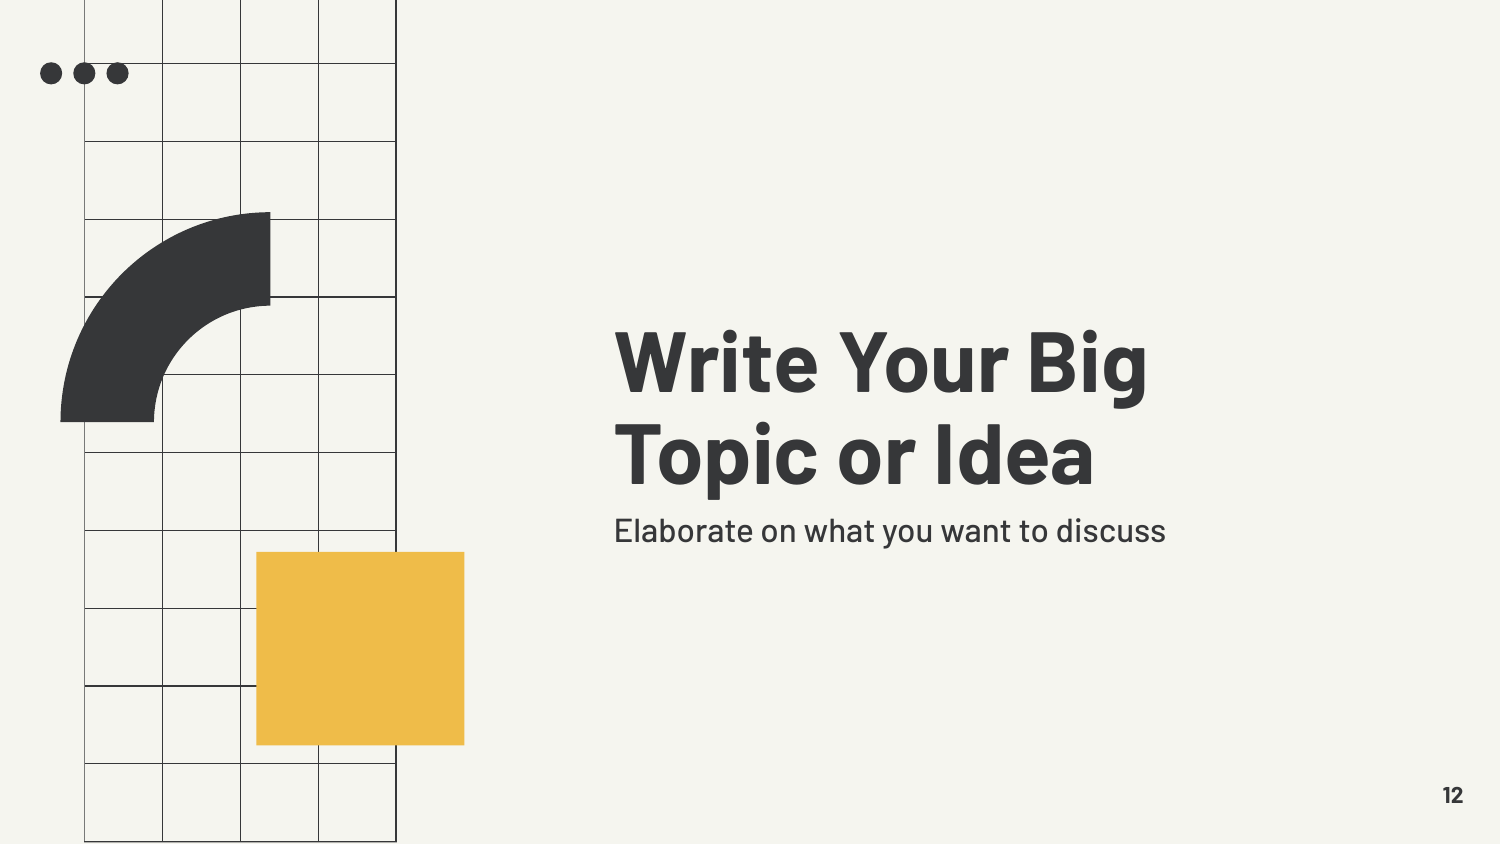

# Write Your Big Topic or Idea
Elaborate on what you want to discuss

12